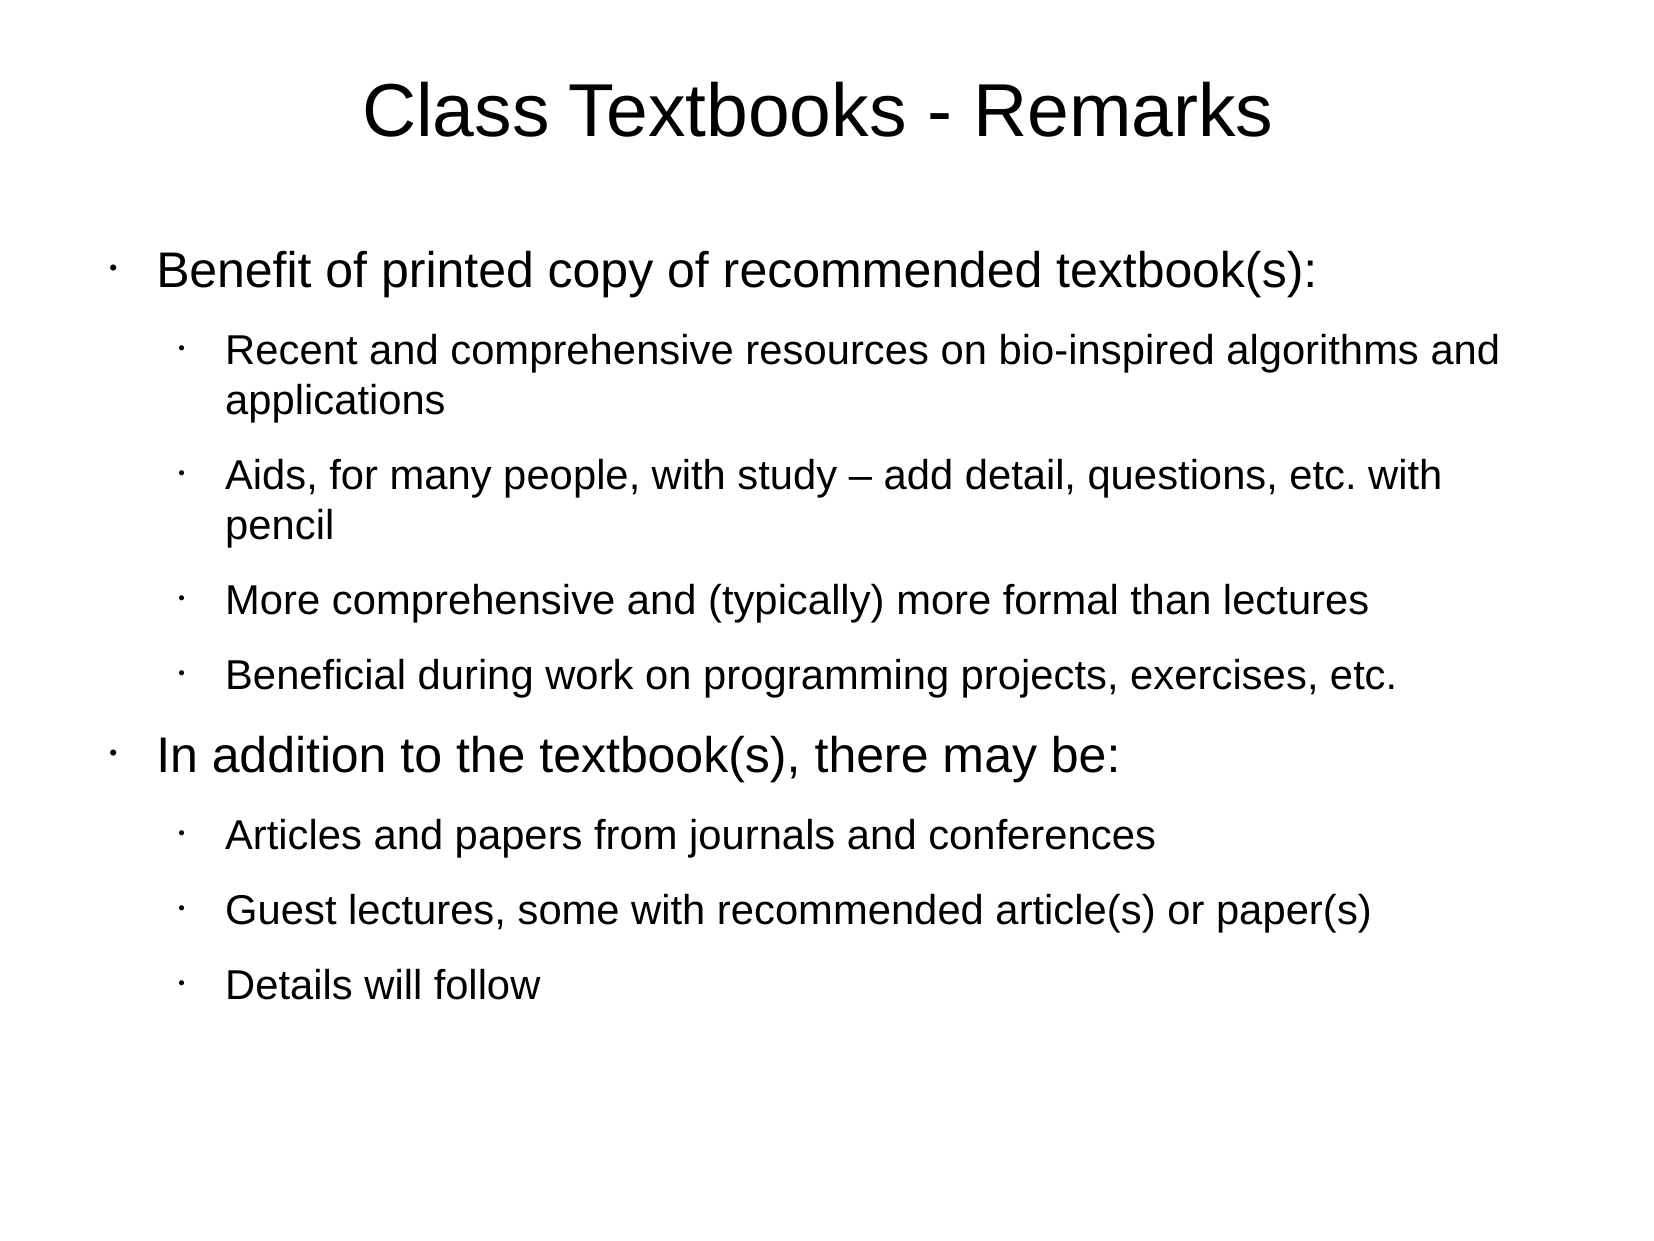

# Class Textbooks - Remarks
Benefit of printed copy of recommended textbook(s):
Recent and comprehensive resources on bio-inspired algorithms and applications
Aids, for many people, with study – add detail, questions, etc. with pencil
More comprehensive and (typically) more formal than lectures
Beneficial during work on programming projects, exercises, etc.
In addition to the textbook(s), there may be:
Articles and papers from journals and conferences
Guest lectures, some with recommended article(s) or paper(s)
Details will follow